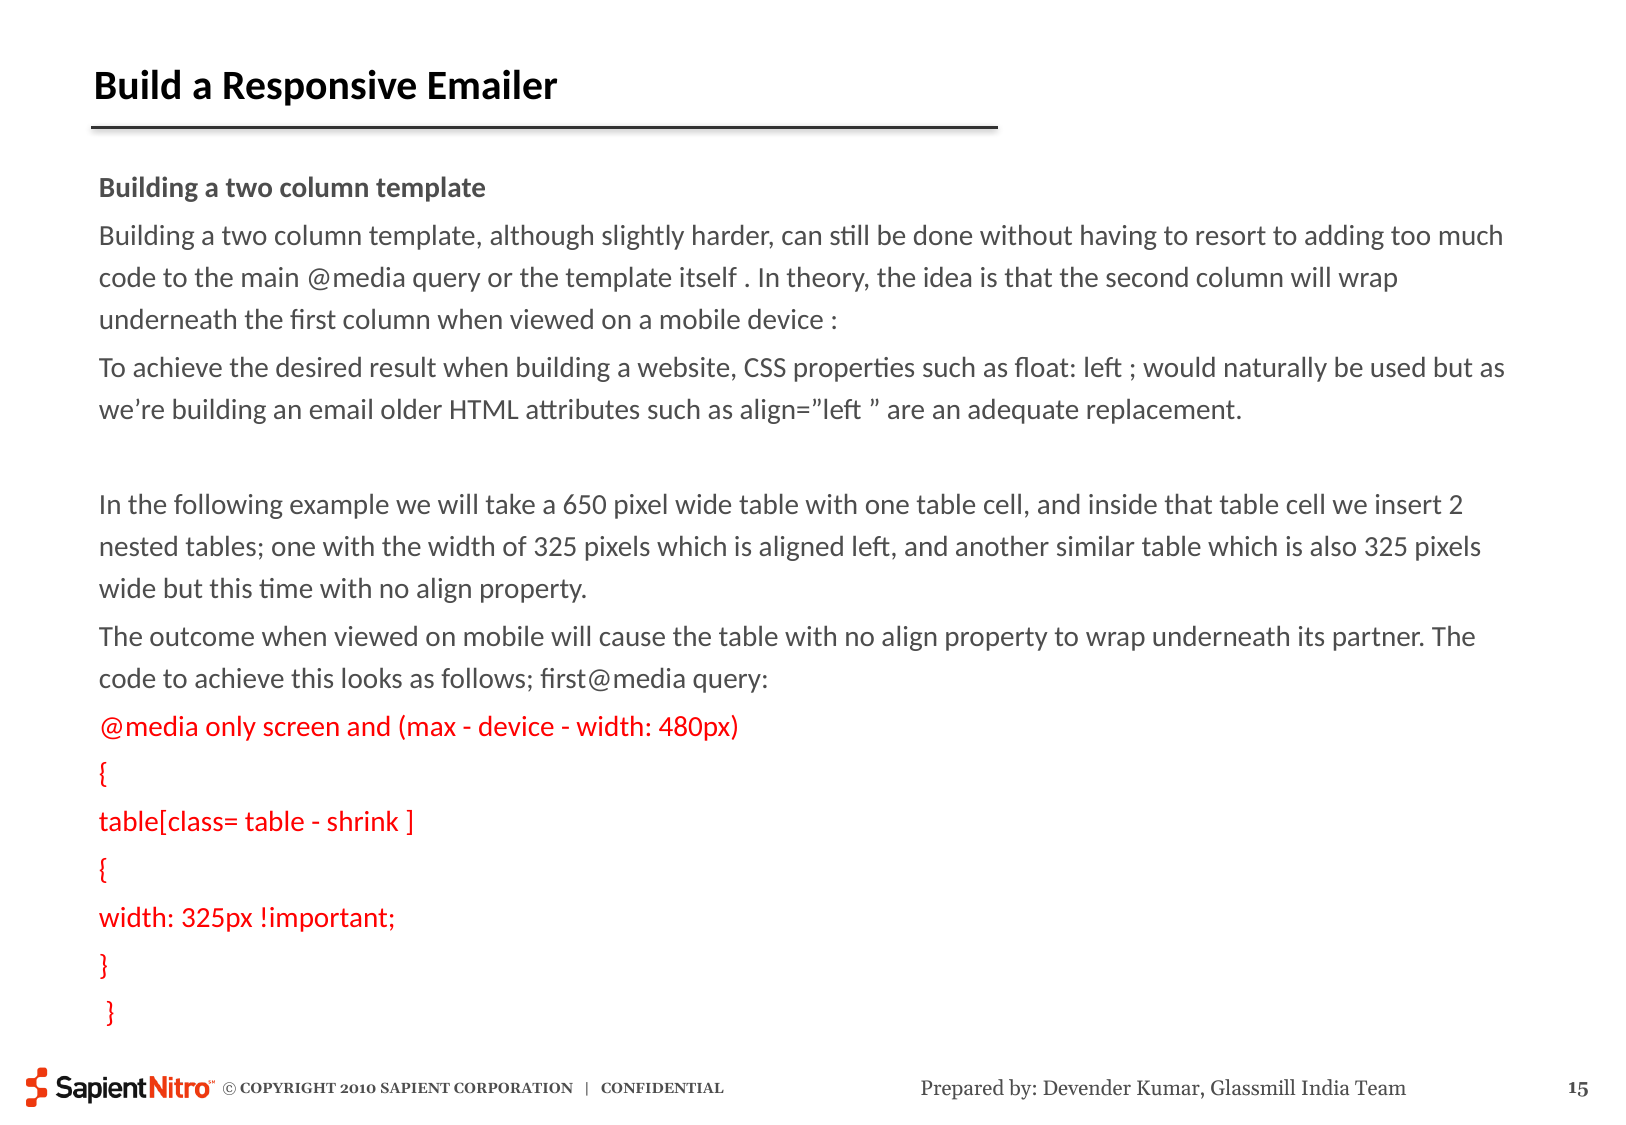

# Build a Responsive Emailer
Building a two column template
Building a two column template, although slightly harder, can still be done without having to resort to adding too much code to the main @media query or the template itself . In theory, the idea is that the second column will wrap underneath the first column when viewed on a mobile device :
To achieve the desired result when building a website, CSS properties such as float: left ; would naturally be used but as we’re building an email older HTML attributes such as align=”left ” are an adequate replacement.

In the following example we will take a 650 pixel wide table with one table cell, and inside that table cell we insert 2 nested tables; one with the width of 325 pixels which is aligned left, and another similar table which is also 325 pixels wide but this time with no align property.
The outcome when viewed on mobile will cause the table with no align property to wrap underneath its partner. The code to achieve this looks as follows; first@media query:
@media only screen and (max - device - width: 480px)
{
table[class= table - shrink ]
{
width: 325px !important;
}
 }